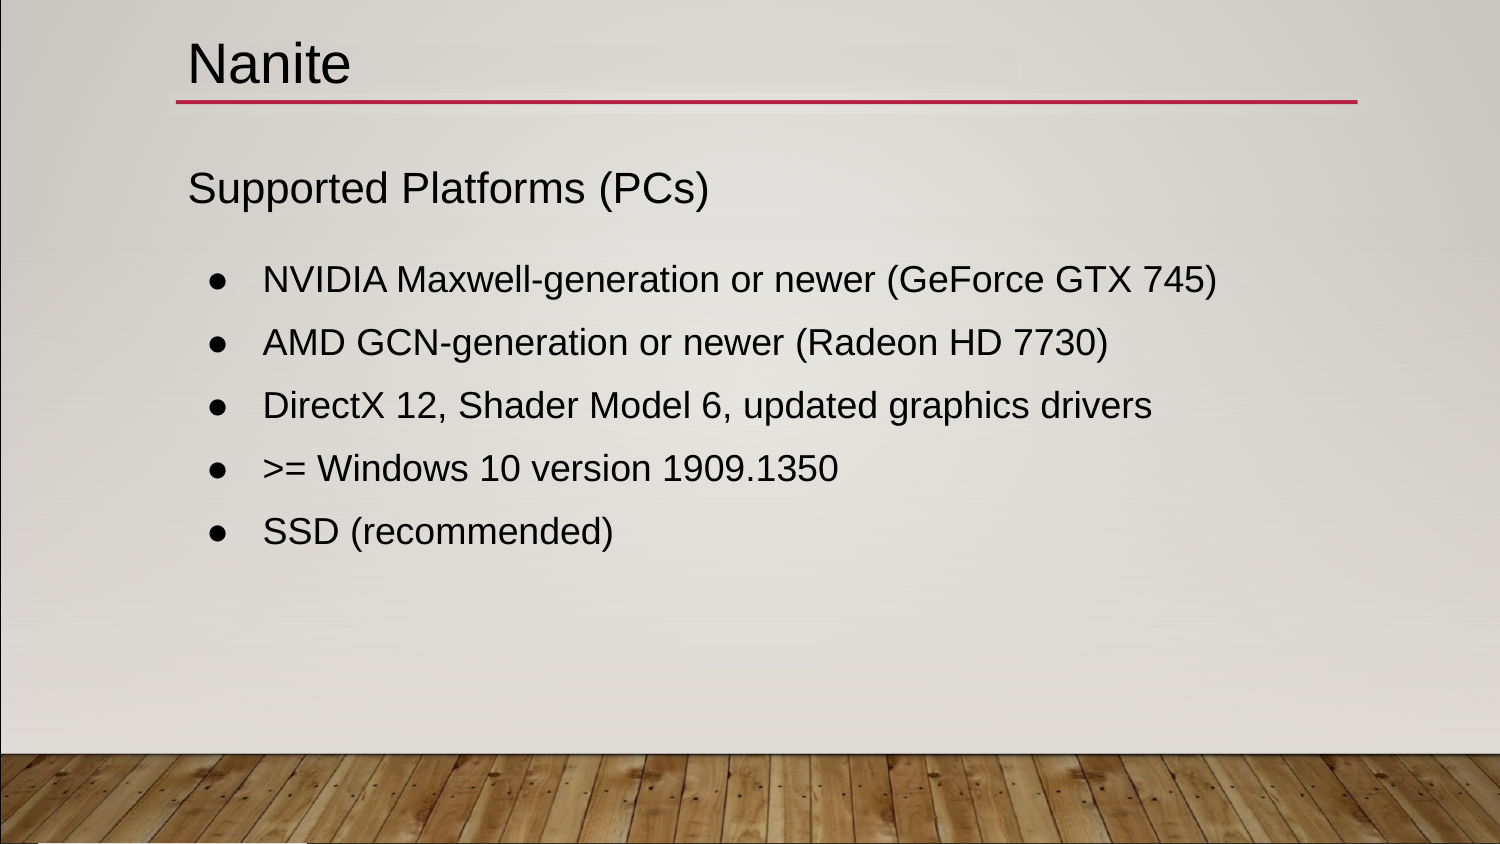

# Nanite
Supported Platforms (PCs)
NVIDIA Maxwell-generation or newer (GeForce GTX 745)
AMD GCN-generation or newer (Radeon HD 7730)
DirectX 12, Shader Model 6, updated graphics drivers
>= Windows 10 version 1909.1350
SSD (recommended)